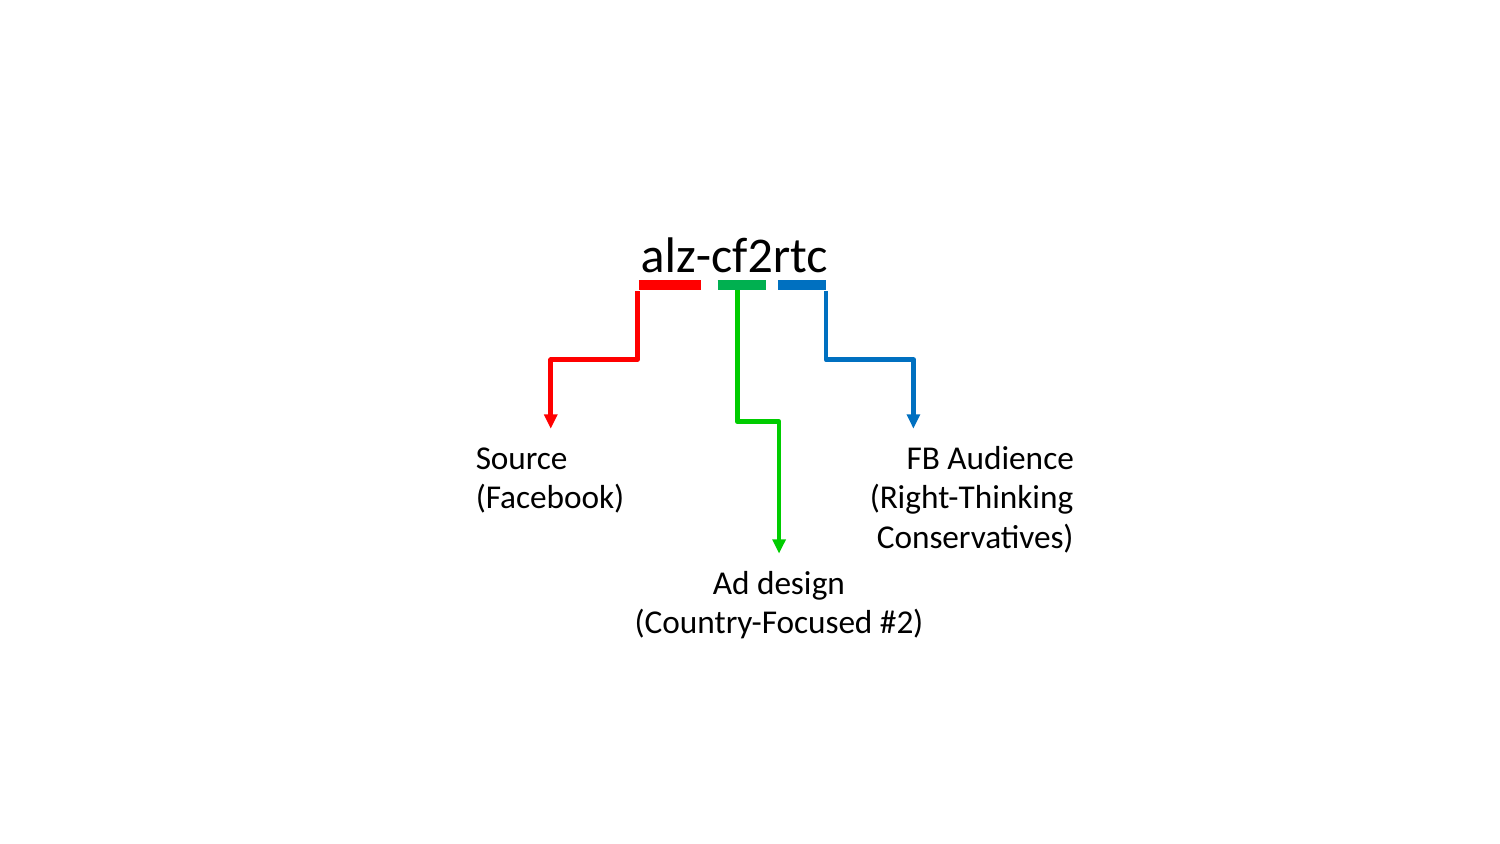

alz-cf2rtc
FB Audience
(Right-Thinking Conservatives)
Source
(Facebook)
Ad design
(Country-Focused #2)